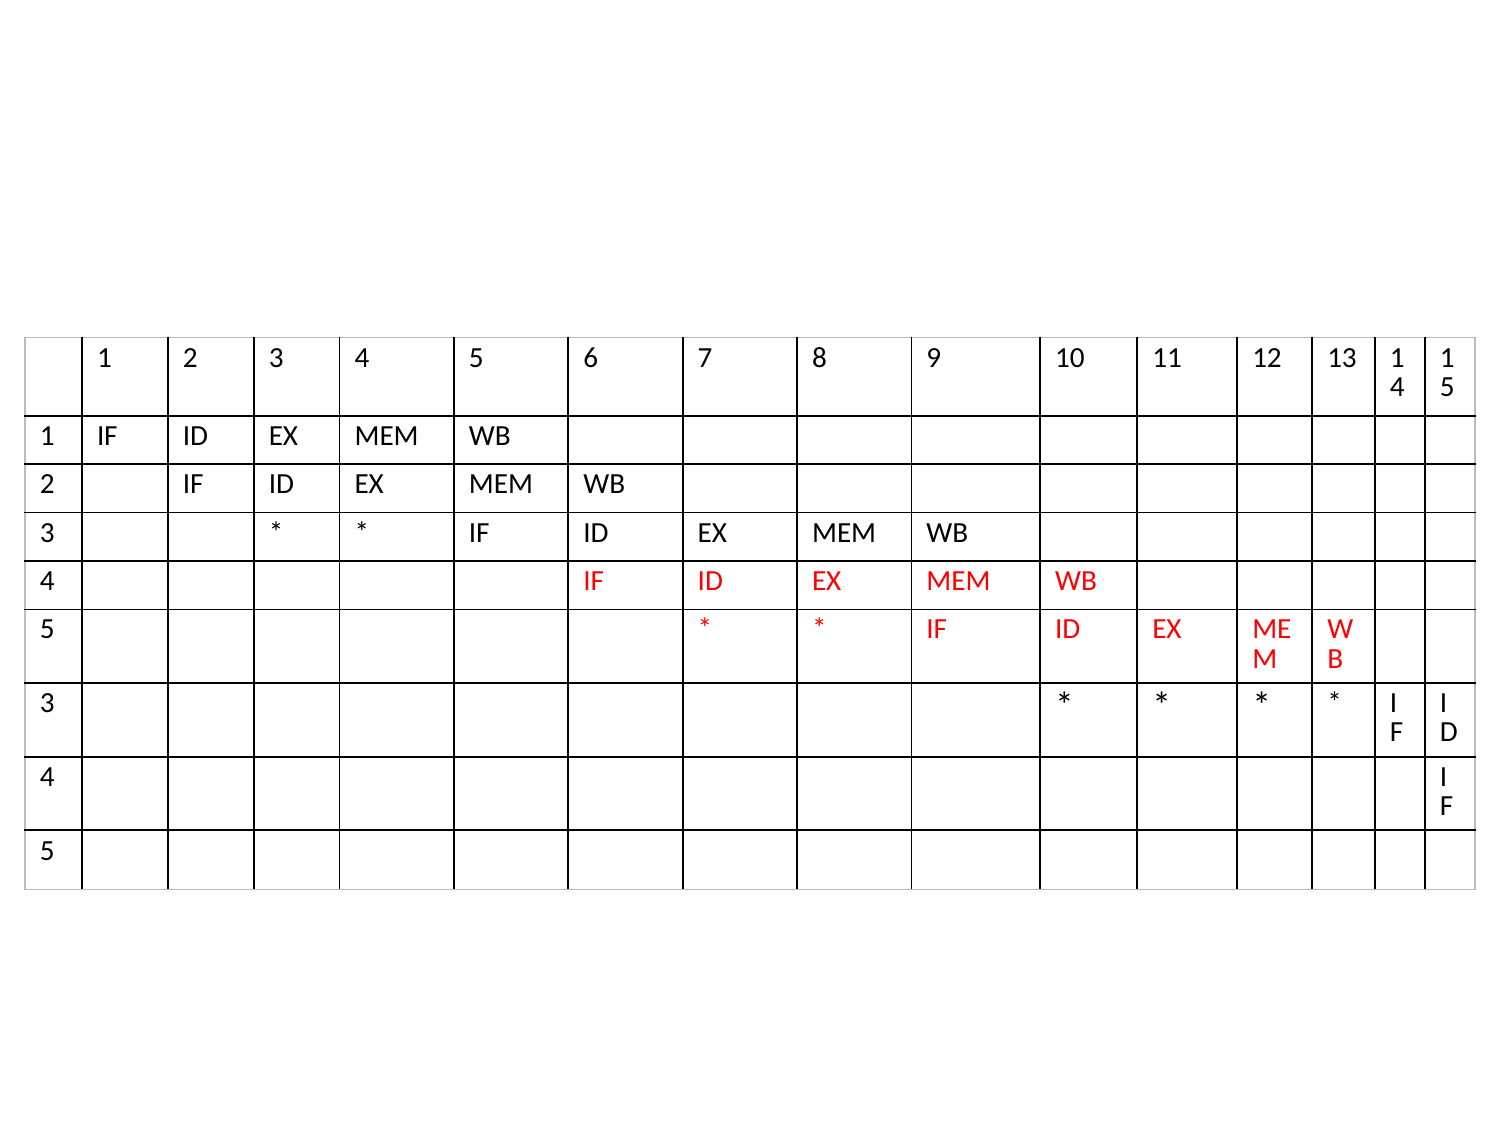

#
|  | 1 | 2 | 3 | 4 | 5 | 6 | 7 | 8 | 9 | 10 | 11 | 12 | 13 | 14 | 15 |
| --- | --- | --- | --- | --- | --- | --- | --- | --- | --- | --- | --- | --- | --- | --- | --- |
| 1 | IF | ID | EX | MEM | WB |  |  |  |  |  |  |  |  |  |  |
| 2 |  | IF | ID | EX | MEM | WB |  |  |  |  |  |  |  |  |  |
| 3 |  |  | \* | \* | IF | ID | EX | MEM | WB |  |  |  |  |  |  |
| 4 |  |  |  |  |  | IF | ID | EX | MEM | WB |  |  |  |  |  |
| 5 |  |  |  |  |  |  | \* | \* | IF | ID | EX | MEM | WB |  |  |
| 3 |  |  |  |  |  |  |  |  |  | \* | \* | \* | \* | IF | ID |
| 4 |  |  |  |  |  |  |  |  |  |  |  |  |  |  | IF |
| 5 |  |  |  |  |  |  |  |  |  |  |  |  |  |  |  |